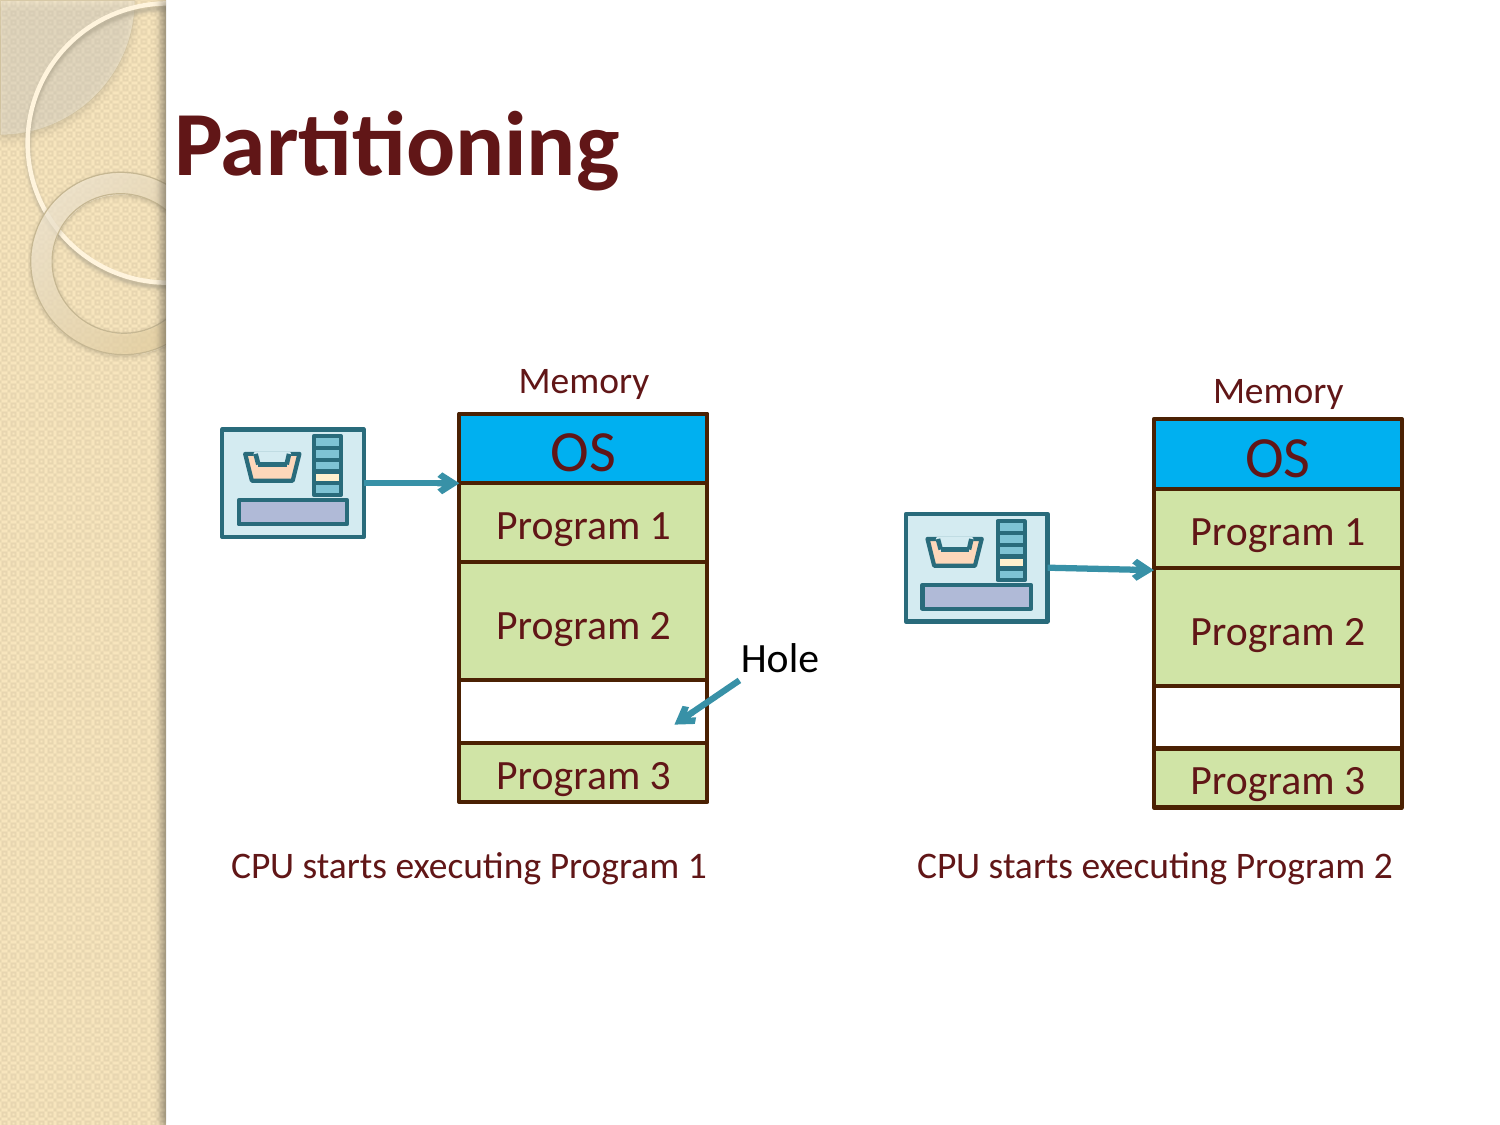

# Partitioning
Memory
Memory
OS
Program 1
Program 2

Program 3
OS
Program 1
Program 2

Program 3

Hole
CPU starts executing Program 1
CPU starts executing Program 2